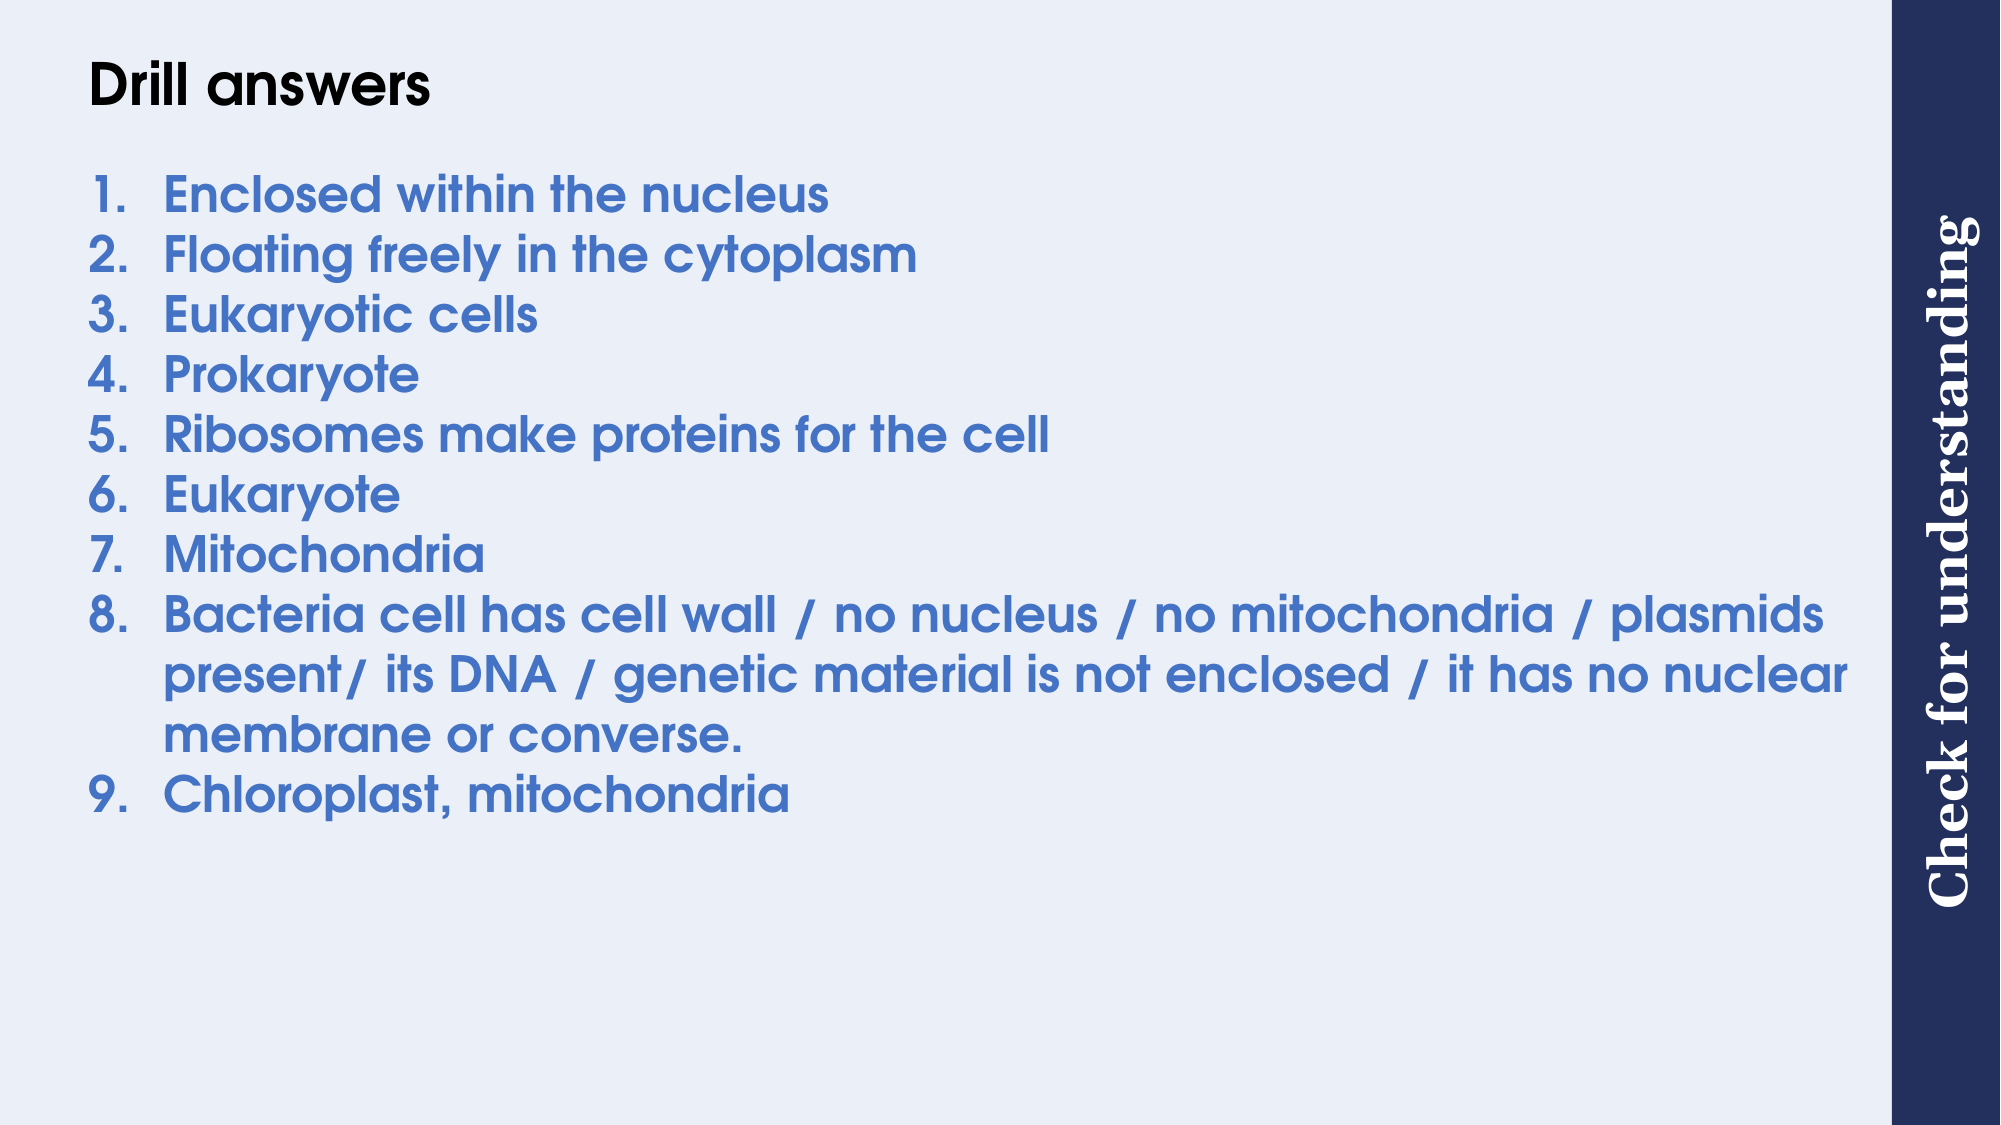

# Drill answers
Enclosed within the nucleus
Floating freely in the cytoplasm
Eukaryotic cells
Prokaryote
Ribosomes make proteins for the cell
Eukaryote
Mitochondria
Bacteria cell has cell wall / no nucleus / no mitochondria / plasmids present/ its DNA / genetic material is not enclosed / it has no nuclear membrane or converse.
Chloroplast, mitochondria